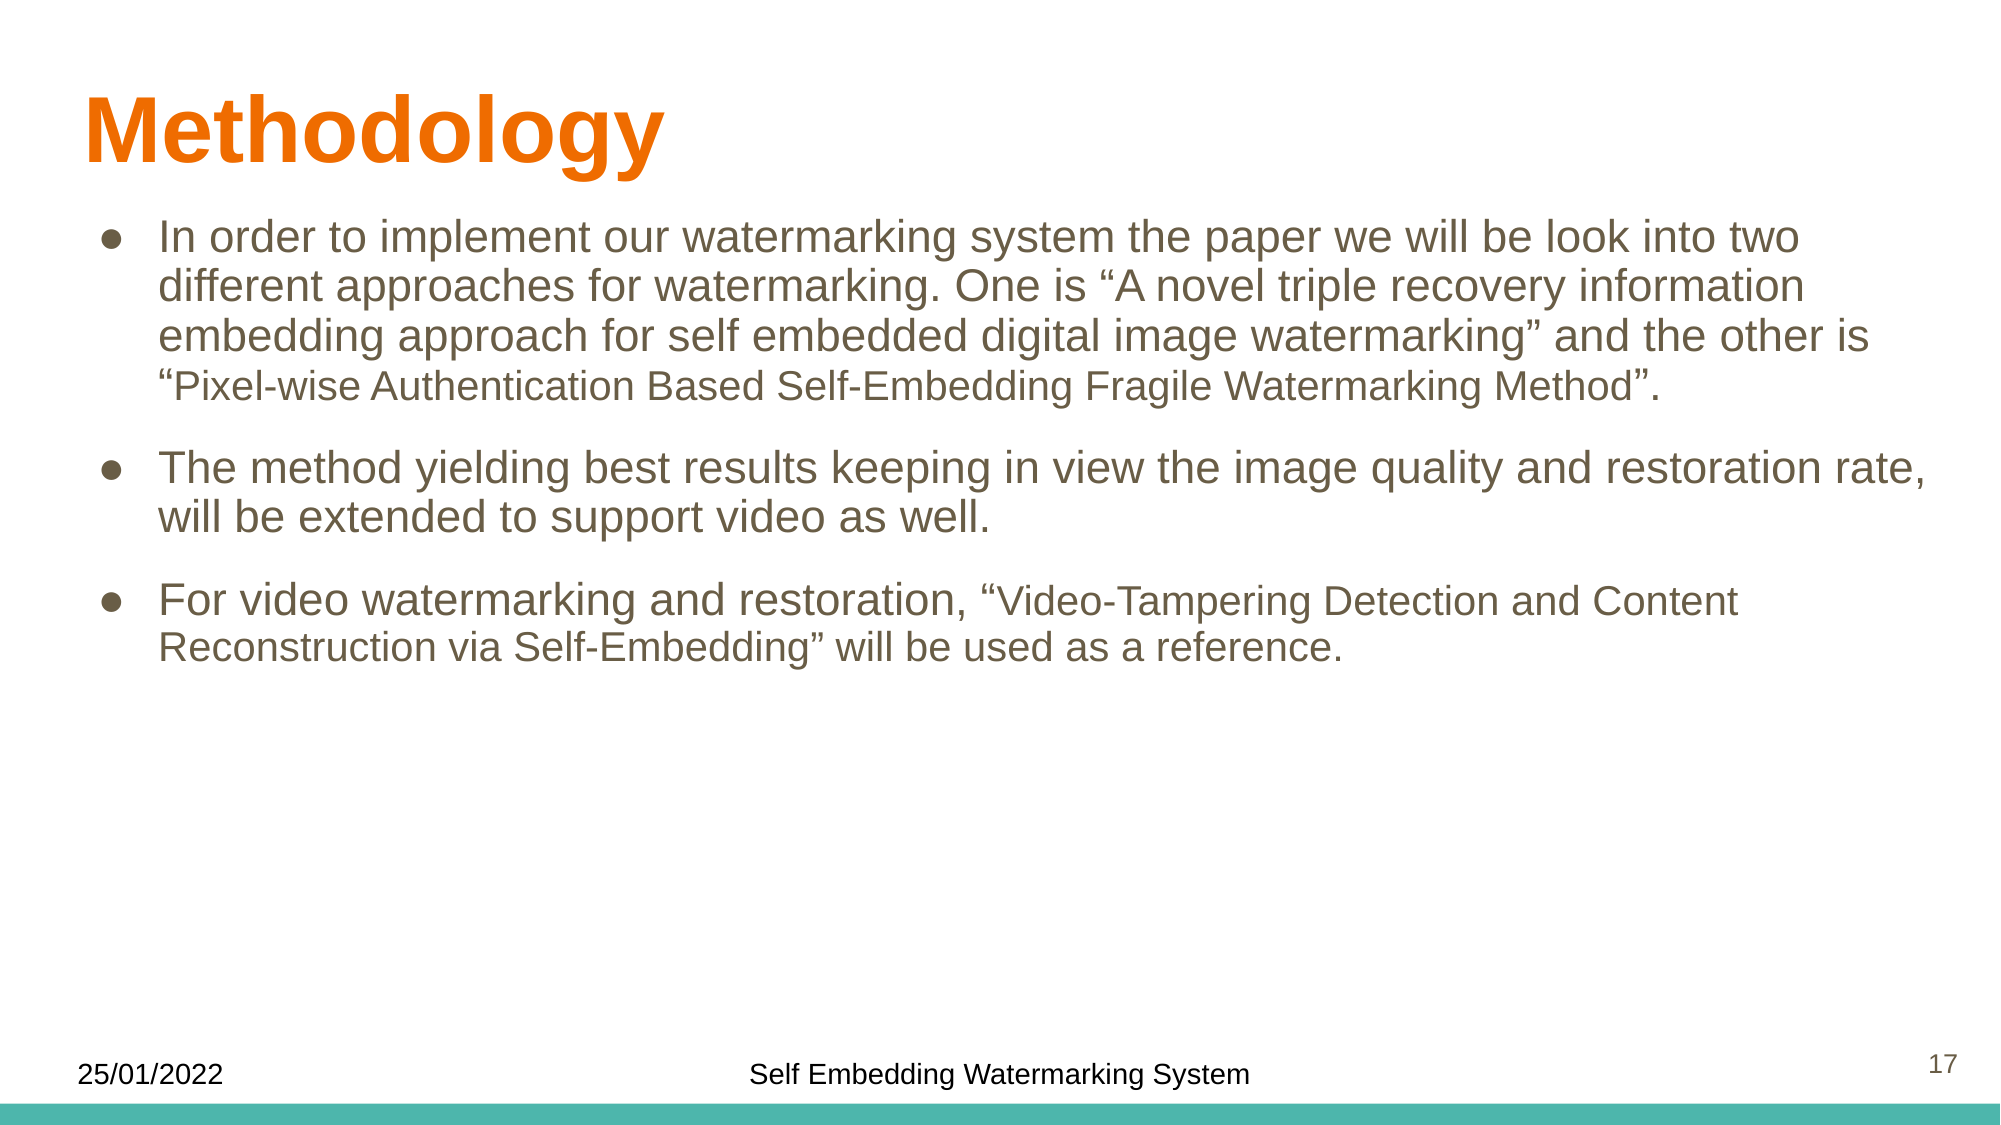

# Methodology
In order to implement our watermarking system the paper we will be look into two different approaches for watermarking. One is “A novel triple recovery information embedding approach for self embedded digital image watermarking” and the other is “Pixel-wise Authentication Based Self-Embedding Fragile Watermarking Method”.
The method yielding best results keeping in view the image quality and restoration rate, will be extended to support video as well.
For video watermarking and restoration, “Video-Tampering Detection and Content Reconstruction via Self-Embedding” will be used as a reference.
17
25/01/2022
Self Embedding Watermarking System